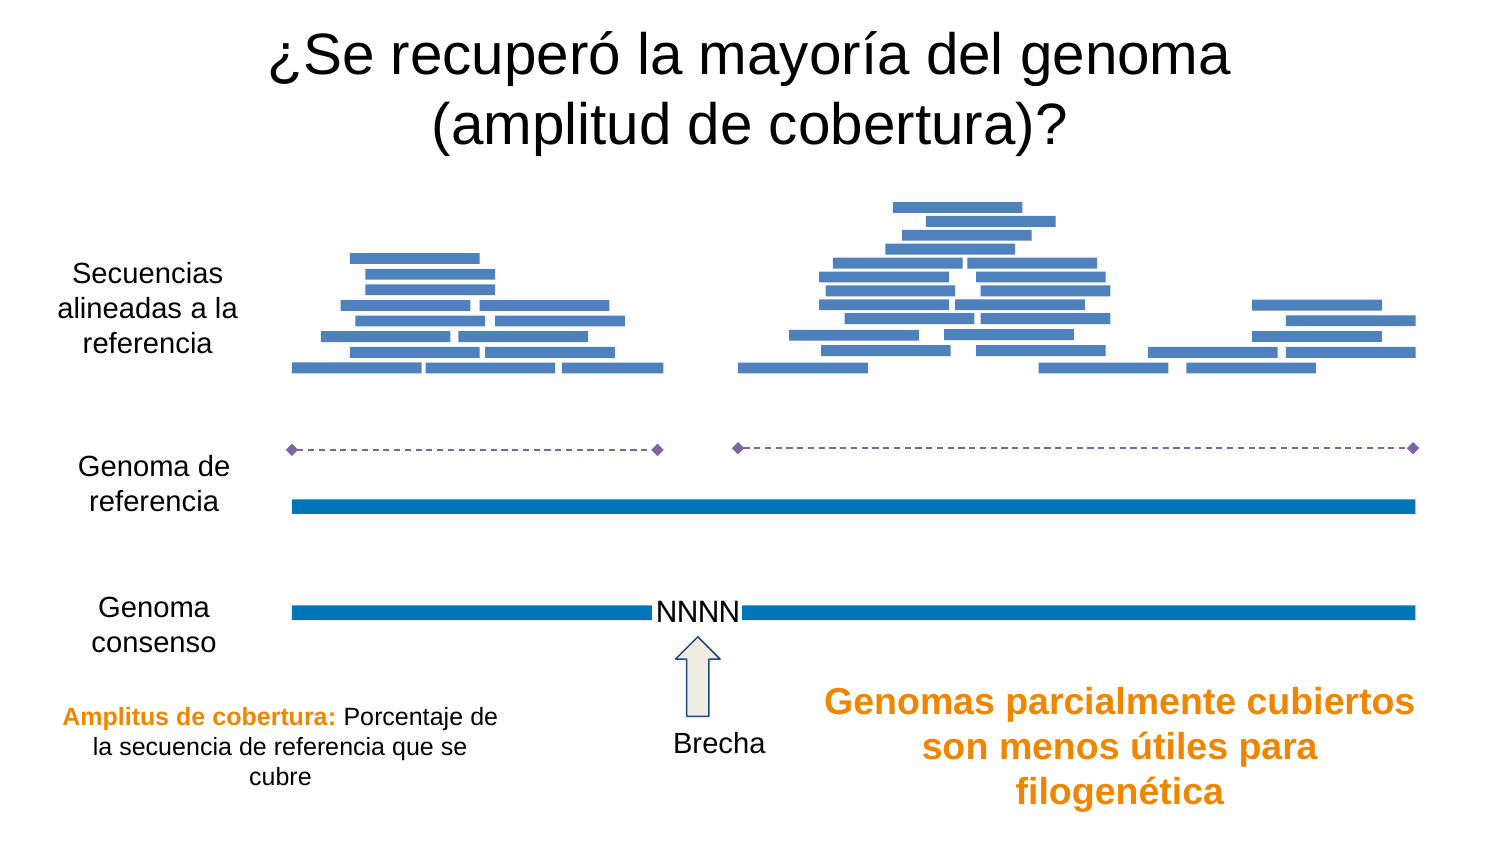

¿Se recuperó la mayoría del genoma (amplitud de cobertura)?

Secuencias alineadas a la referencia

Genoma de referencia

Genoma consenso
NNNN

Genomas parcialmente cubiertos son menos útiles para filogenética
Amplitus de cobertura: Porcentaje de la secuencia de referencia que se cubre
Brecha